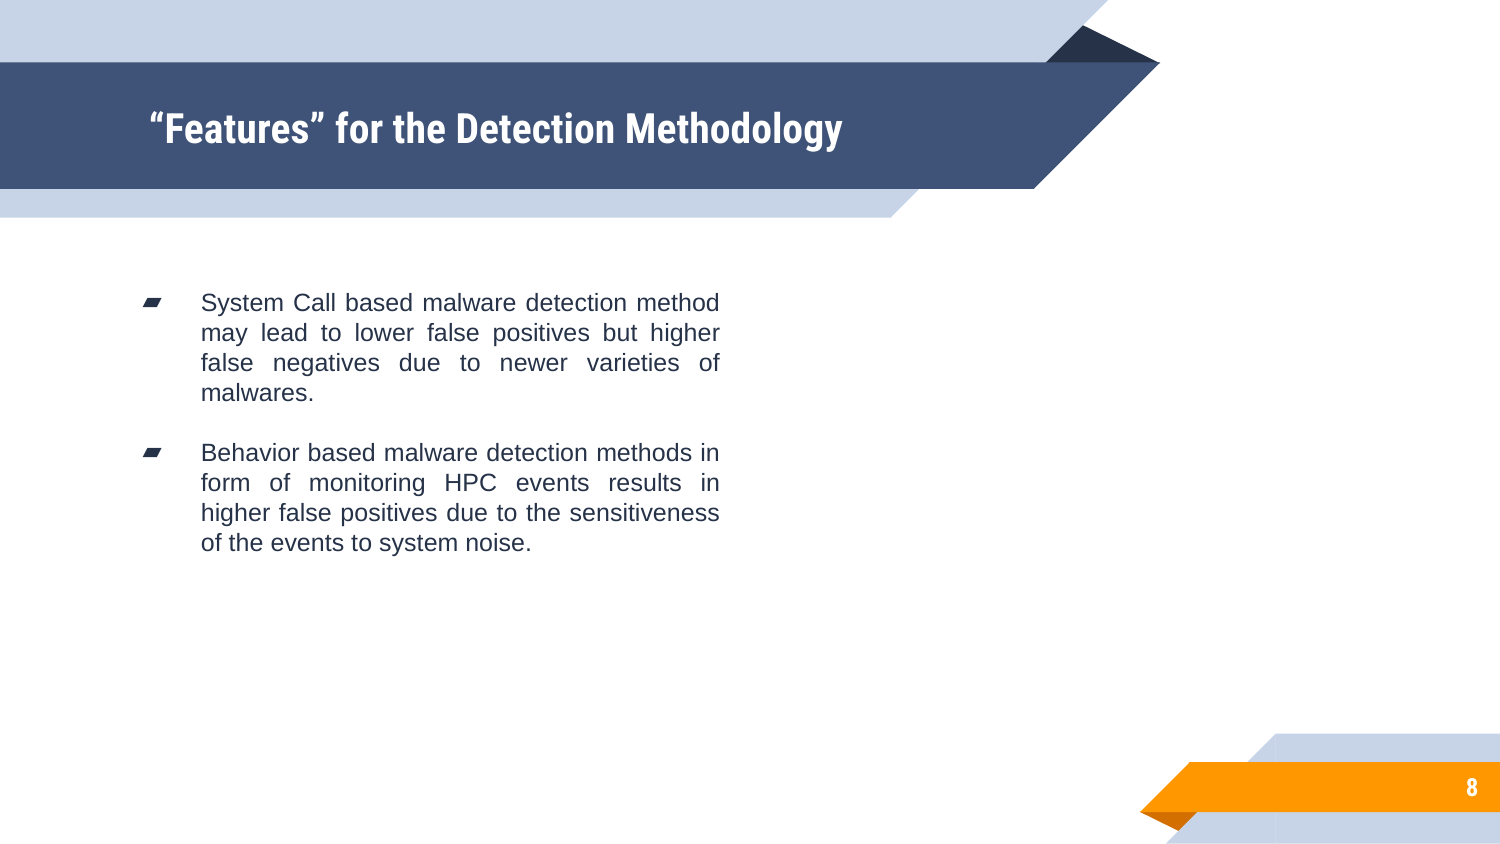

# “Features” for the Detection Methodology
System Call based malware detection method may lead to lower false positives but higher false negatives due to newer varieties of malwares.

Behavior based malware detection methods in form of monitoring HPC events results in higher false positives due to the sensitiveness of the events to system noise.
8